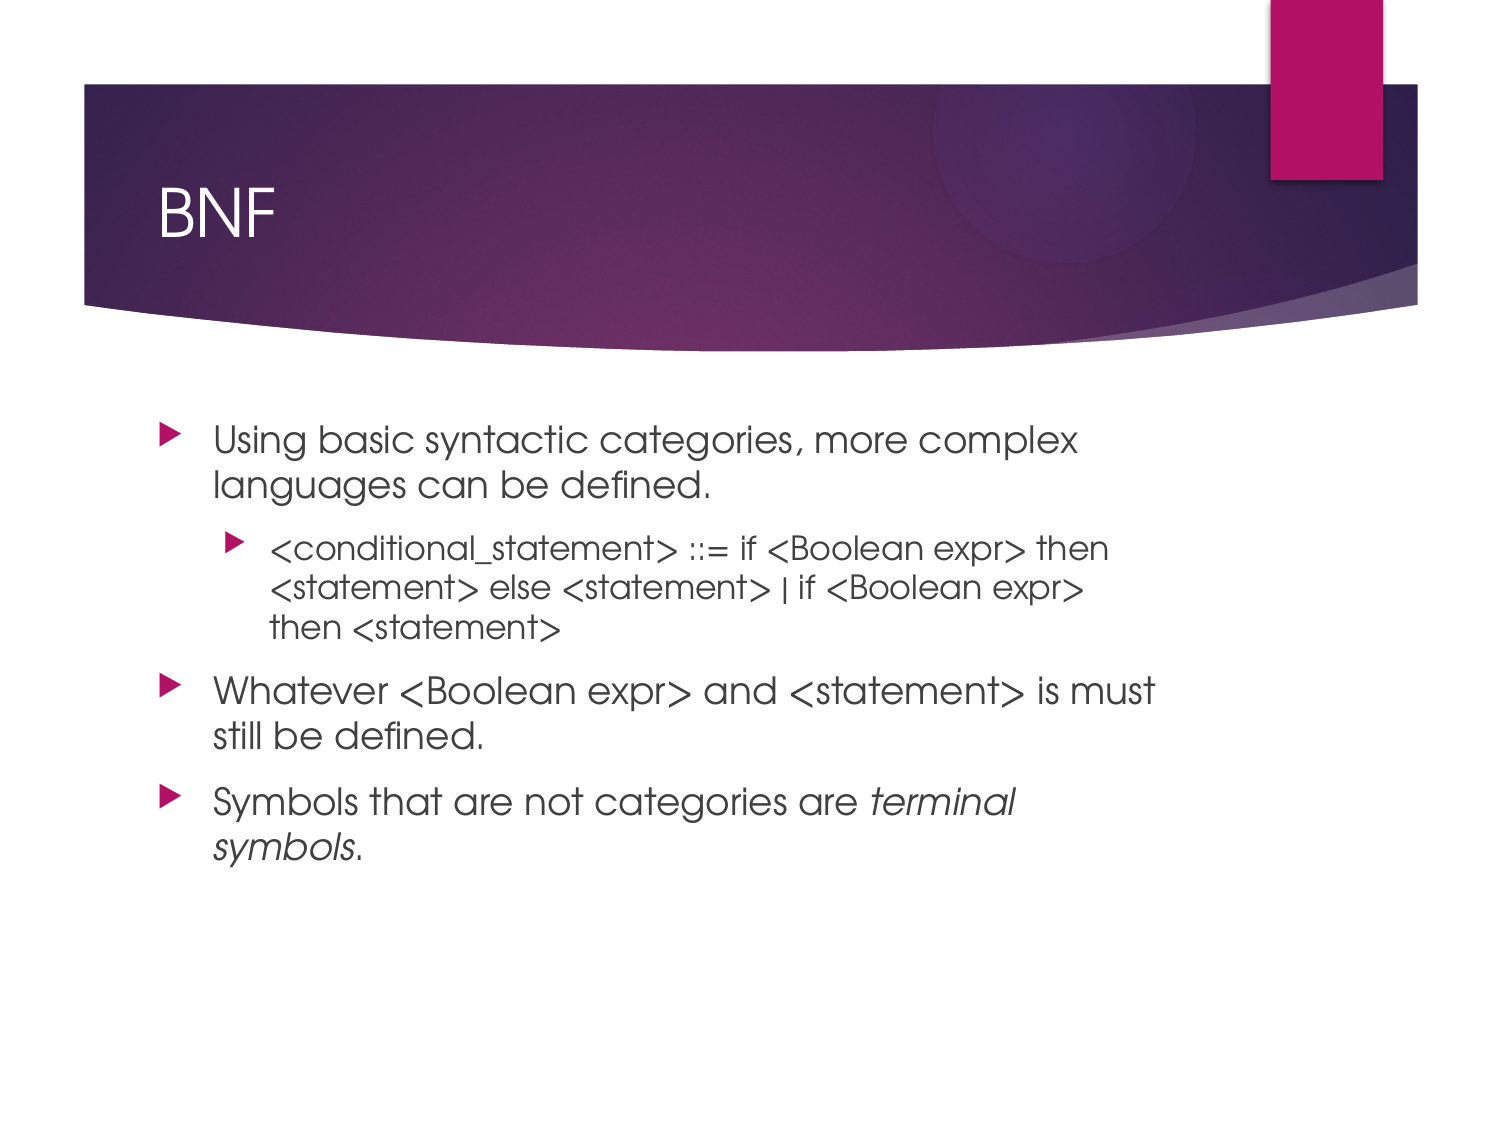

# BNF
Using basic syntactic categories, more complex languages can be defined.
<conditional_statement> ::= if <Boolean expr> then <statement> else <statement> | if <Boolean expr> then <statement>
Whatever <Boolean expr> and <statement> is must still be defined.
Symbols that are not categories are terminal symbols.